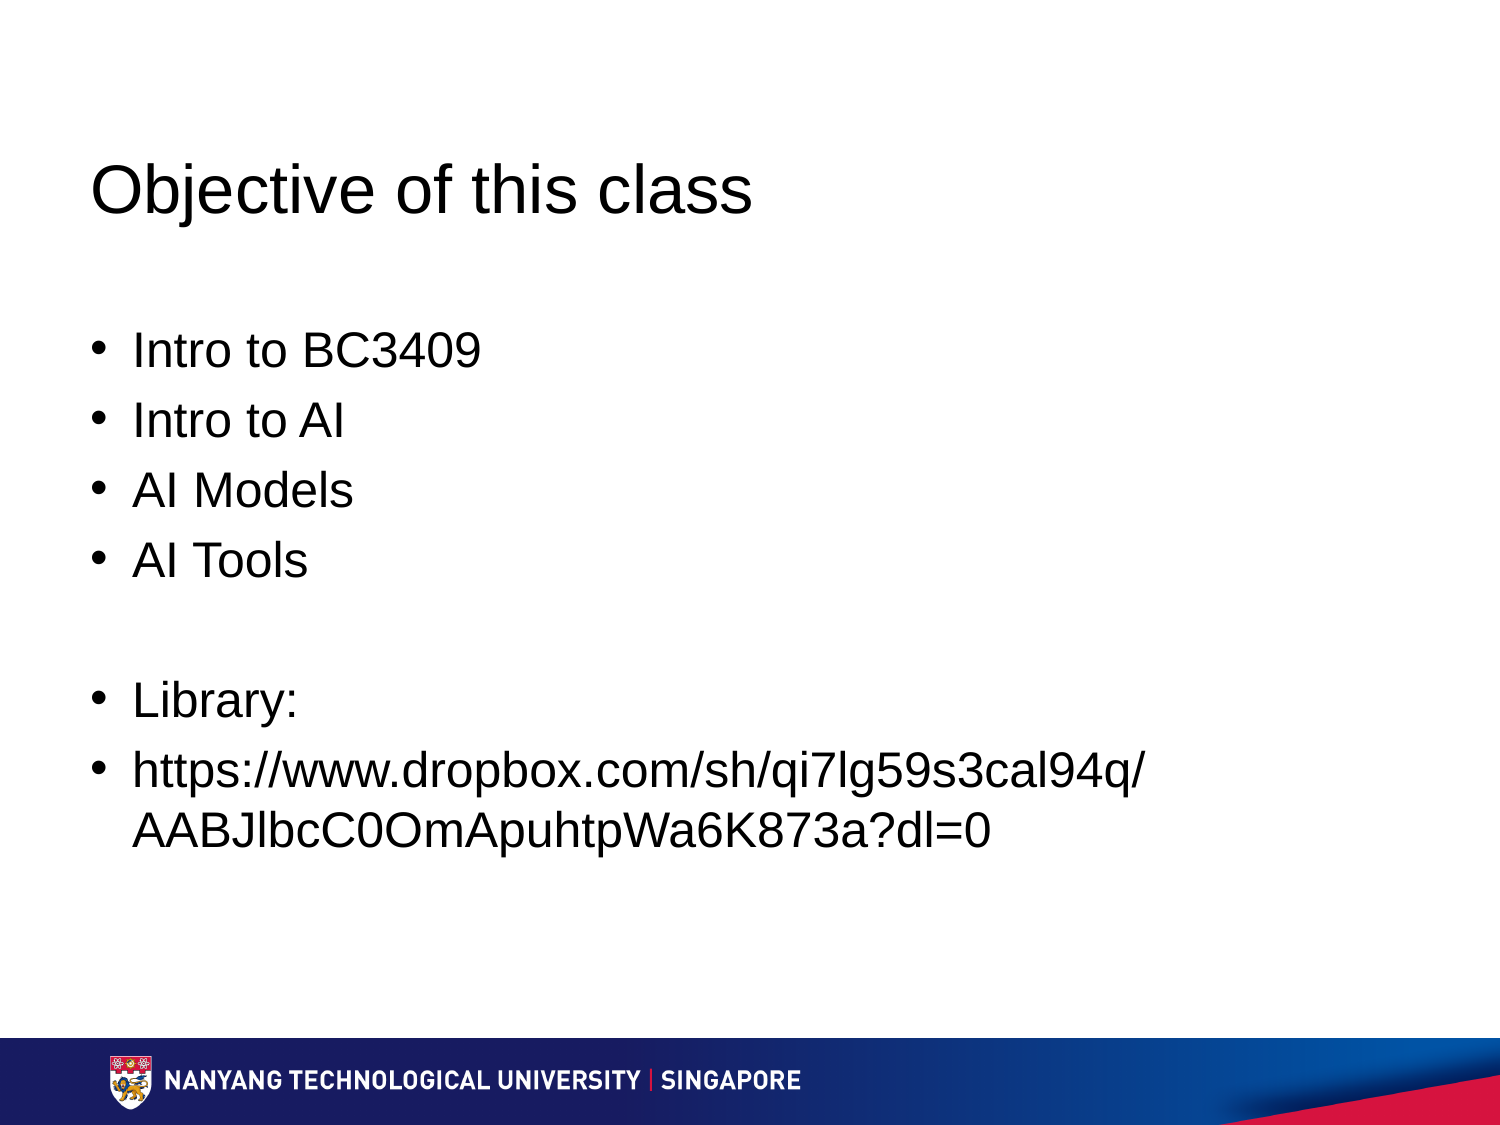

# Objective of this class
Intro to BC3409
Intro to AI
AI Models
AI Tools

Library:
https://www.dropbox.com/sh/qi7lg59s3cal94q/AABJlbcC0OmApuhtpWa6K873a?dl=0